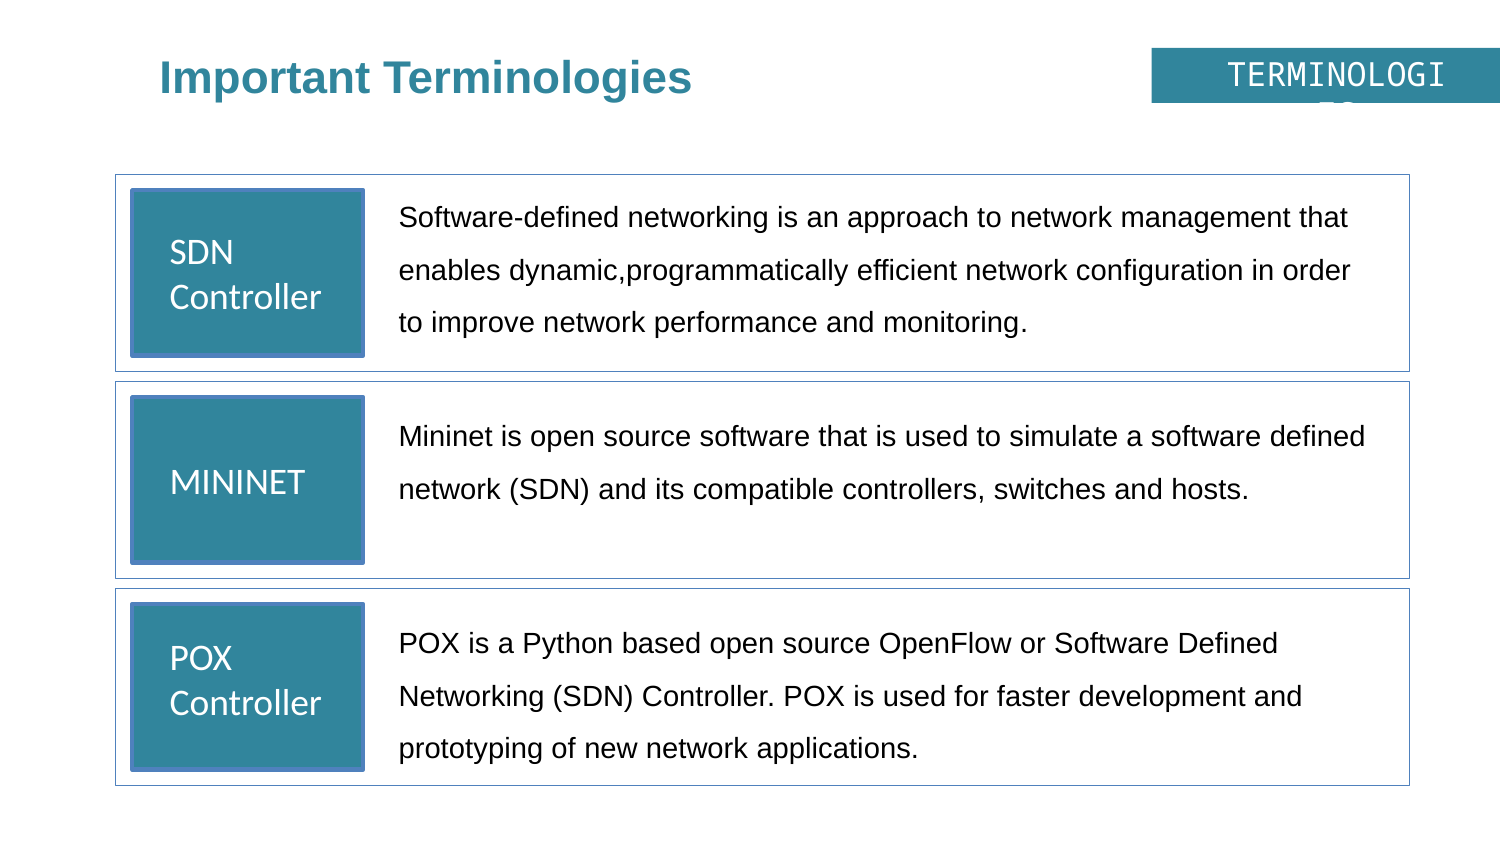

Important Terminologies
TERMINOLOGIES

Software-defined networking is an approach to network management that enables dynamic,programmatically efficient network configuration in order to improve network performance and monitoring.

SDN Controller

Mininet is open source software that is used to simulate a software defined network (SDN) and its compatible controllers, switches and hosts.

MININET

POX is a Python based open source OpenFlow or Software Defined Networking (SDN) Controller. POX is used for faster development and prototyping of new network applications.

POX Controller